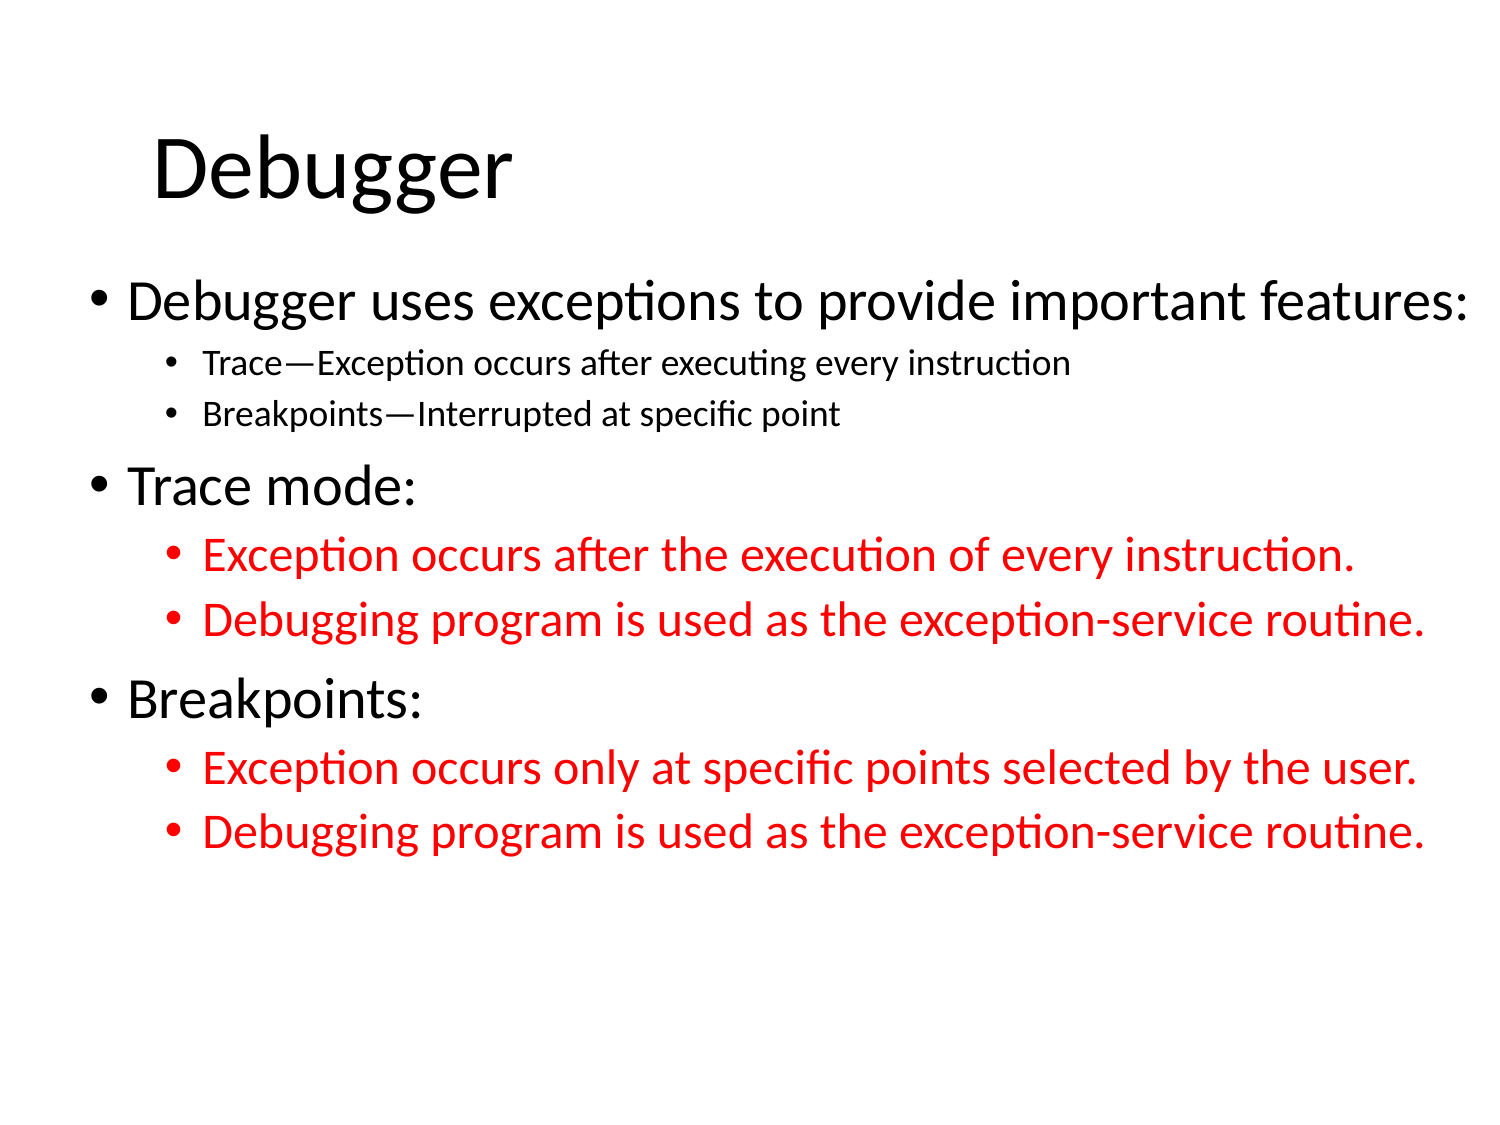

# Debugger
Debugger uses exceptions to provide important features:
Trace—Exception occurs after executing every instruction
Breakpoints—Interrupted at specific point
Trace mode:
Exception occurs after the execution of every instruction.
Debugging program is used as the exception-service routine.
Breakpoints:
Exception occurs only at specific points selected by the user.
Debugging program is used as the exception-service routine.